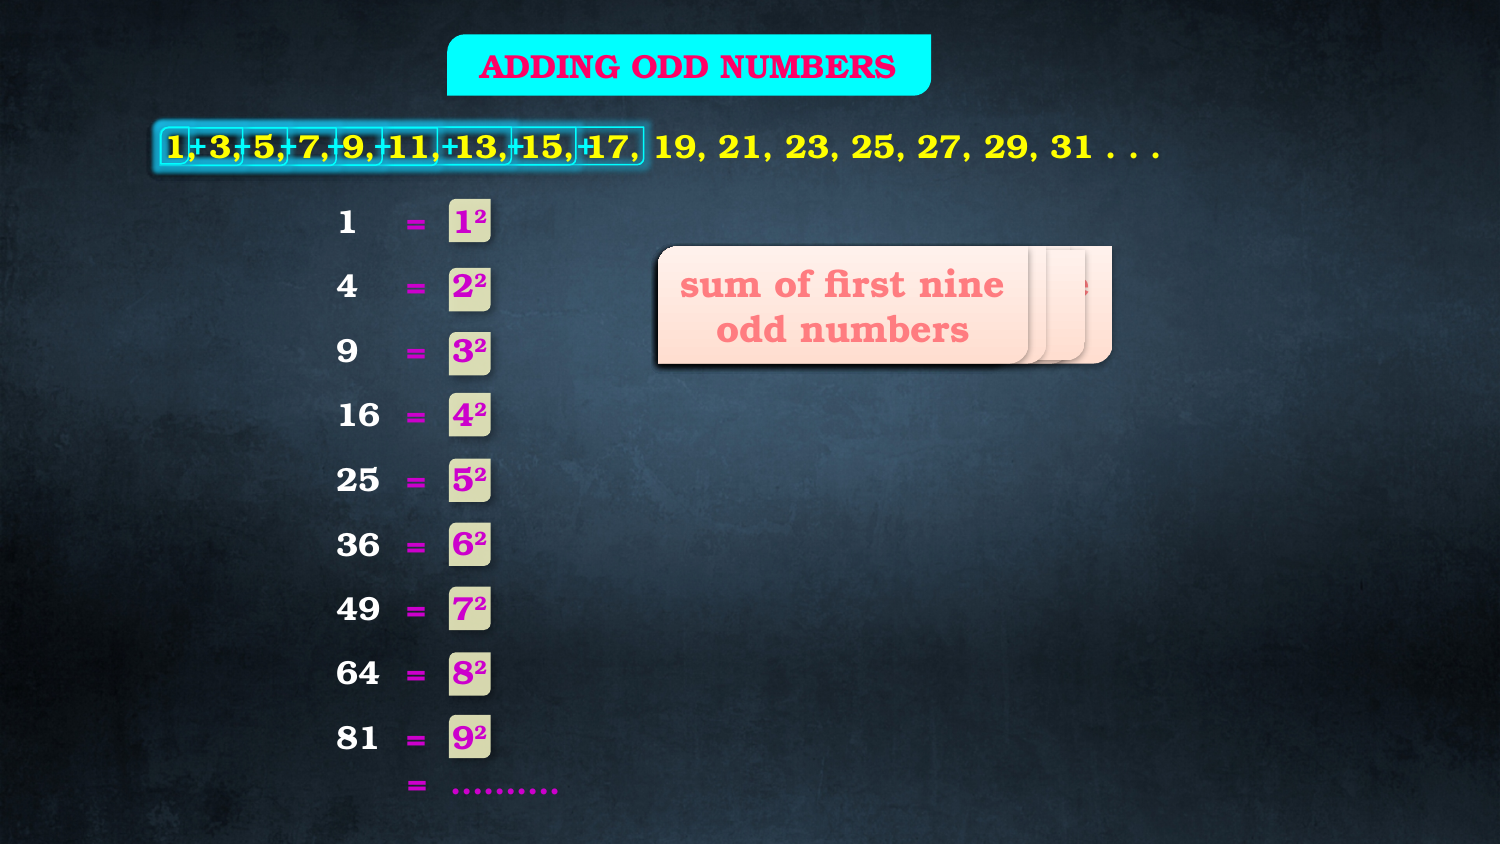

ADDING ODD NUMBERS
+
+
+
+
+
+
+
+
1, 3, 5, 7, 9, 11, 13, 15, 17, 19, 21, 23, 25, 27, 29, 31 . . .

1
=
12

Lets add consecutive odd numbers .
sum of first two odd numbers
sum of first three odd numbers
sum of first five odd numbers
sum of first six odd numbers
sum of first eight odd numbers
sum of first nine odd numbers
sum of first seven odd numbers
sum of first four odd numbers
22
4
=

one odd number
32
9
=

42
16
=

52
25
=

62
36
=

72
49
=

82
64
=

92
81
=

=  ……….